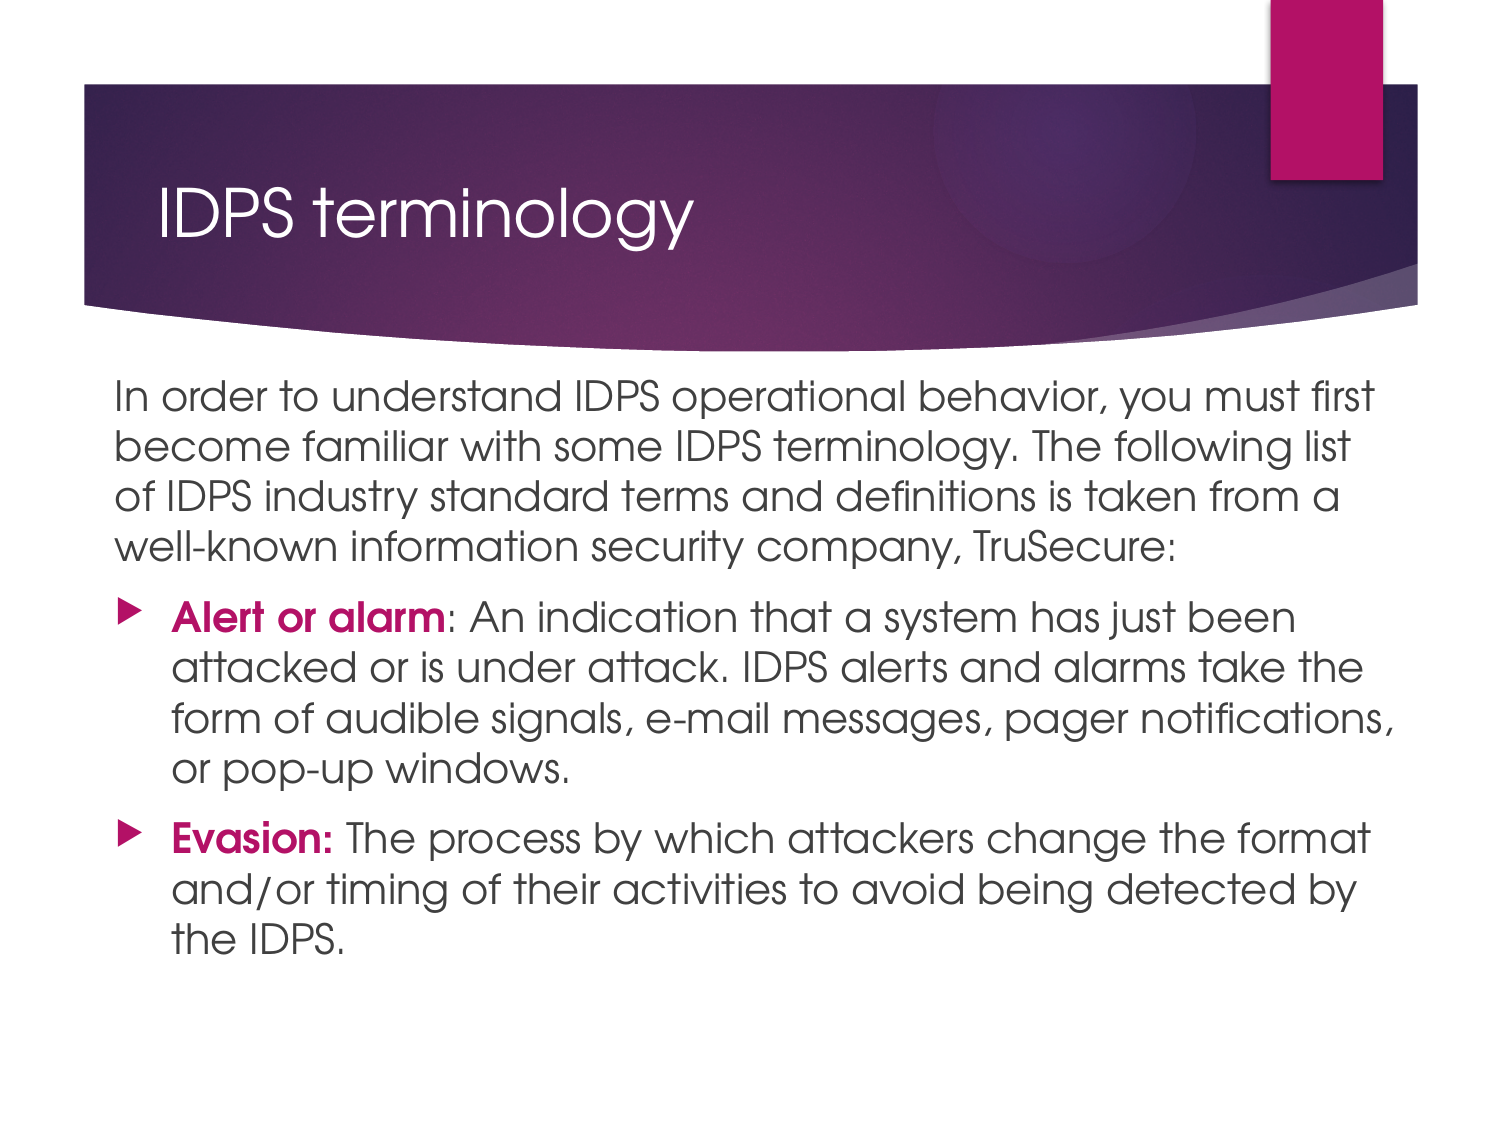

# IDPS terminology
In order to understand IDPS operational behavior, you must first become familiar with some IDPS terminology. The following list of IDPS industry standard terms and definitions is taken from a well-known information security company, TruSecure:
Alert or alarm: An indication that a system has just been attacked or is under attack. IDPS alerts and alarms take the form of audible signals, e-mail messages, pager notifications, or pop-up windows.
Evasion: The process by which attackers change the format and/or timing of their activities to avoid being detected by the IDPS.